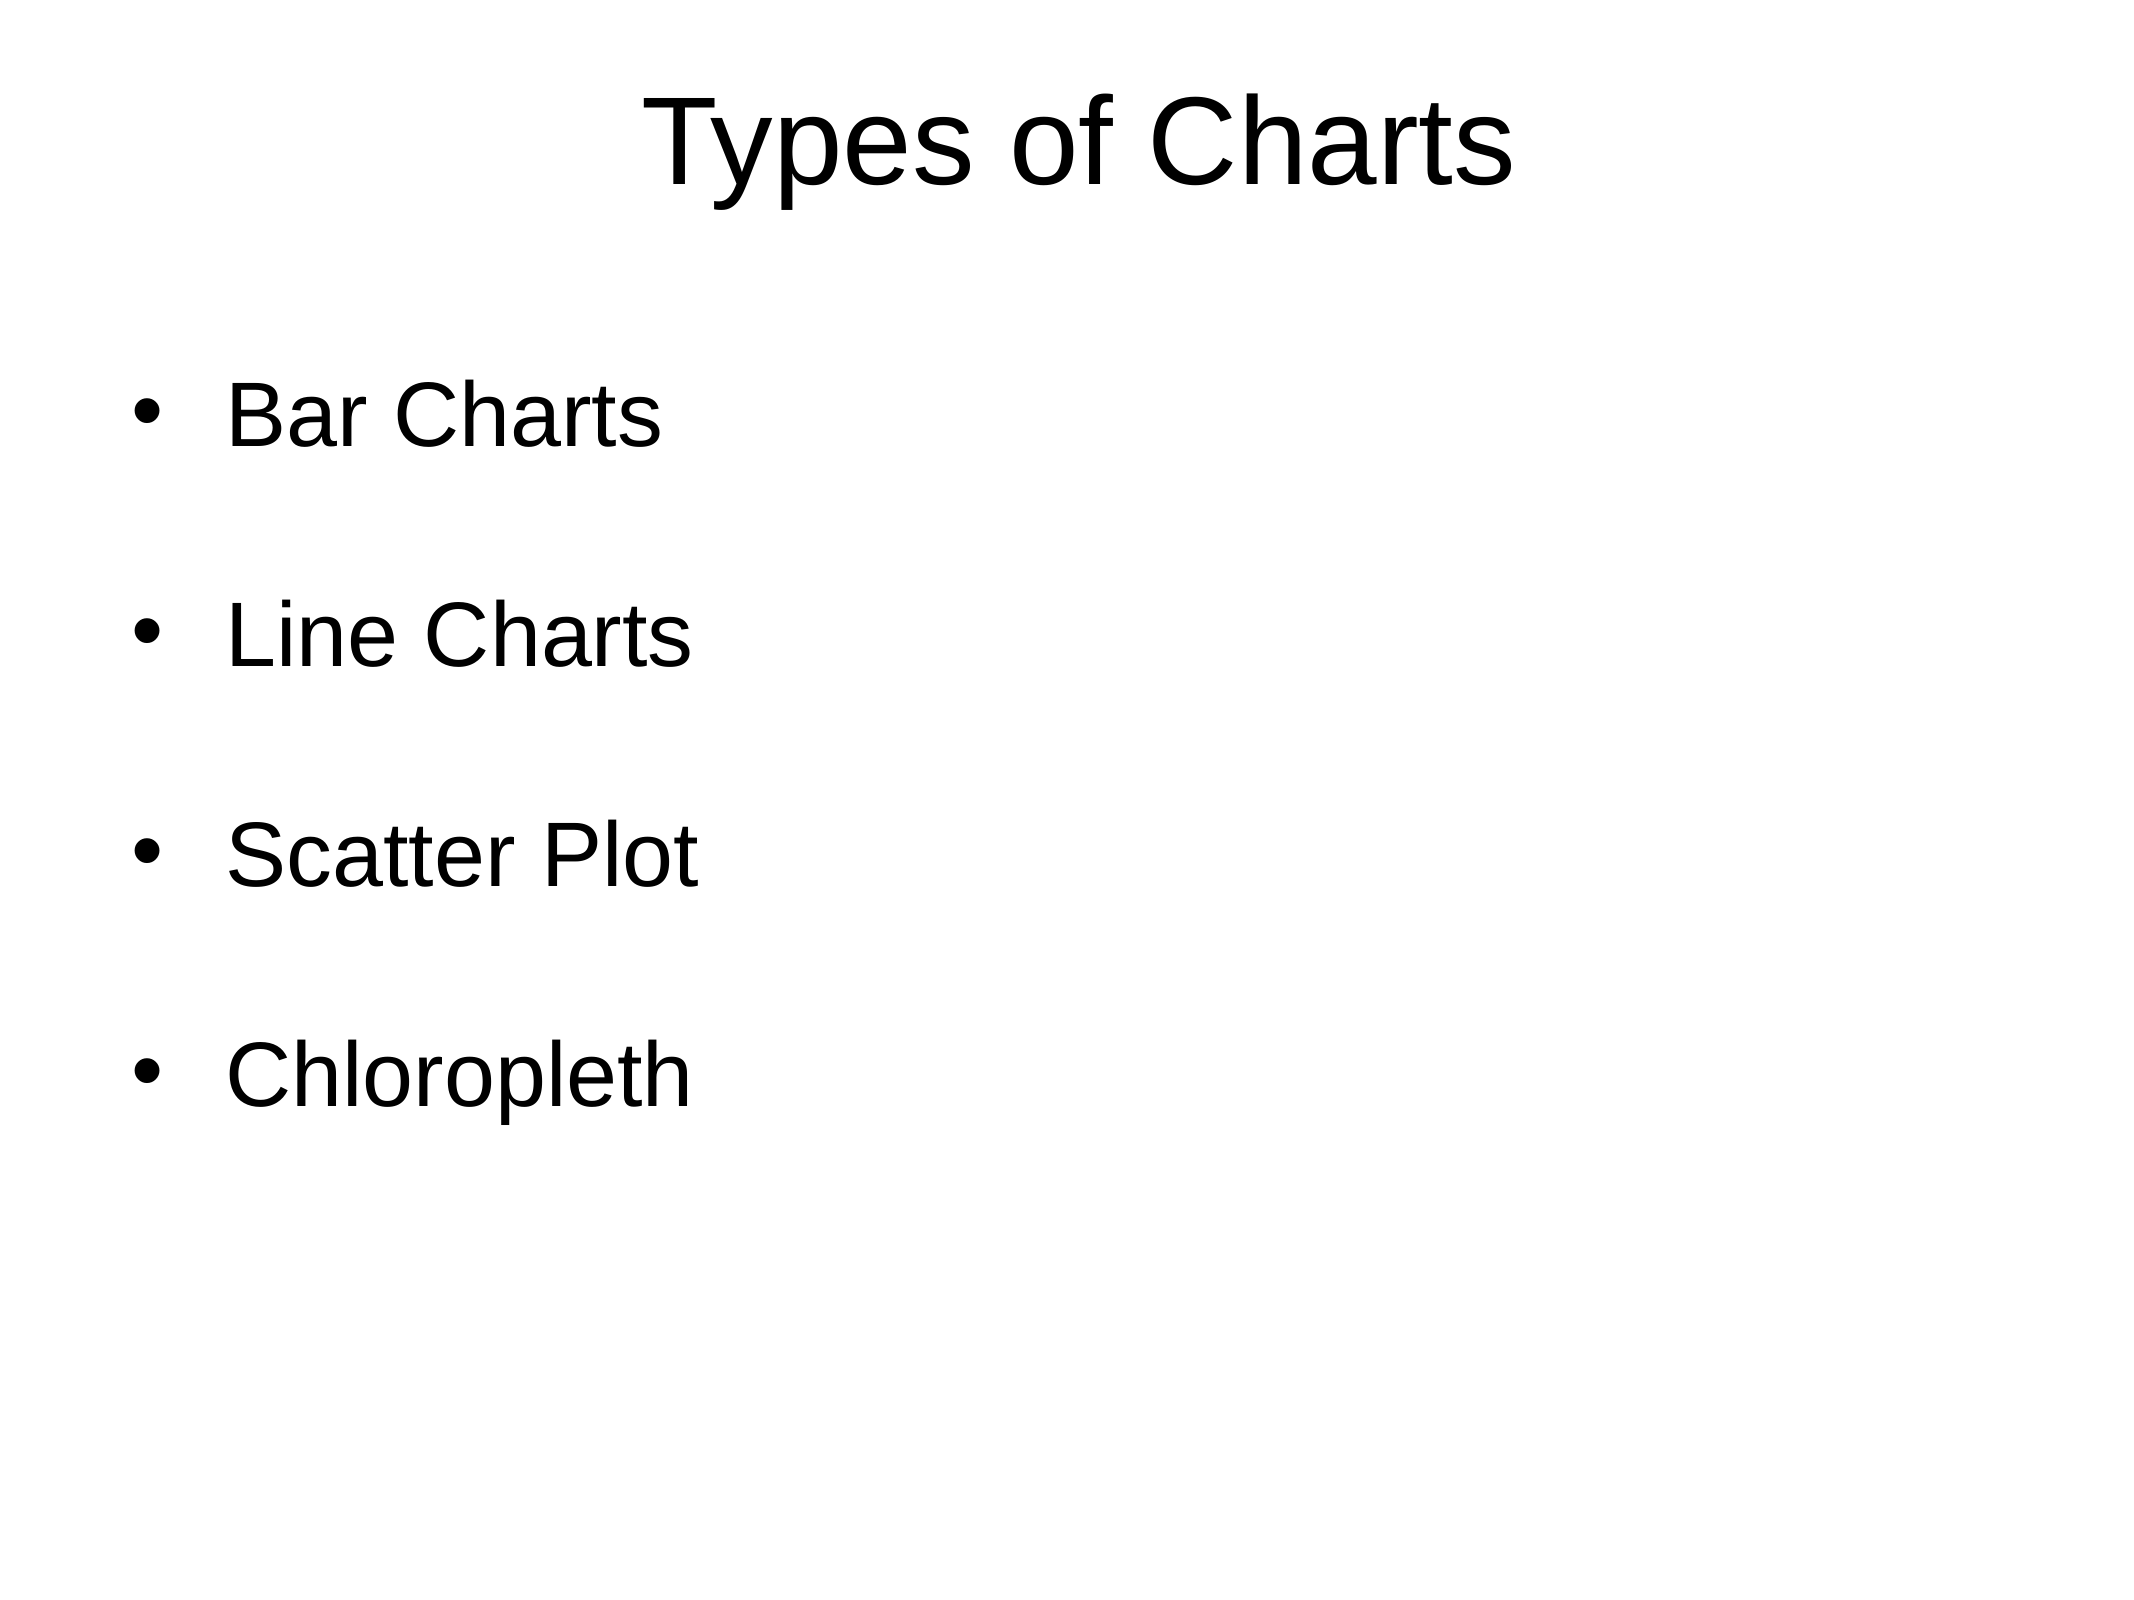

# Types of Charts

Bar Charts

Line Charts

Scatter Plot

Chloropleth